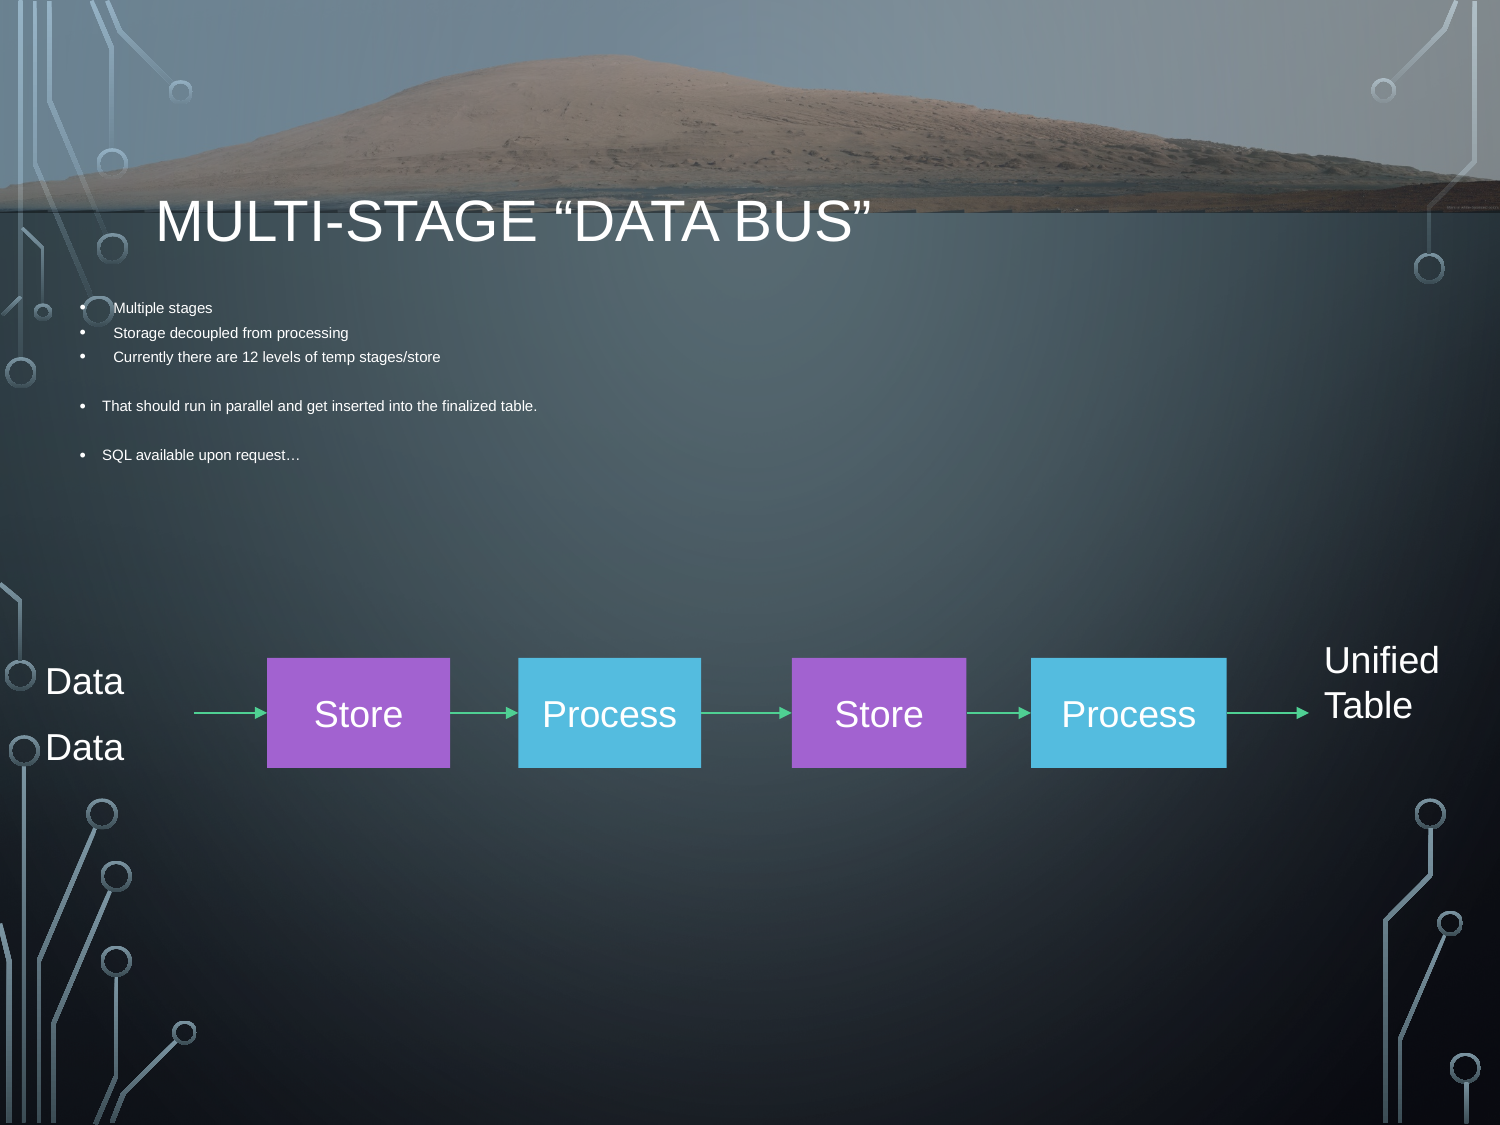

# Multi-Stage “Data Bus”
Multiple stages
Storage decoupled from processing
Currently there are 12 levels of temp stages/store

That should run in parallel and get inserted into the finalized table.

SQL available upon request…

Unified Table
 Data
Store
Process
Store
Process
 Data